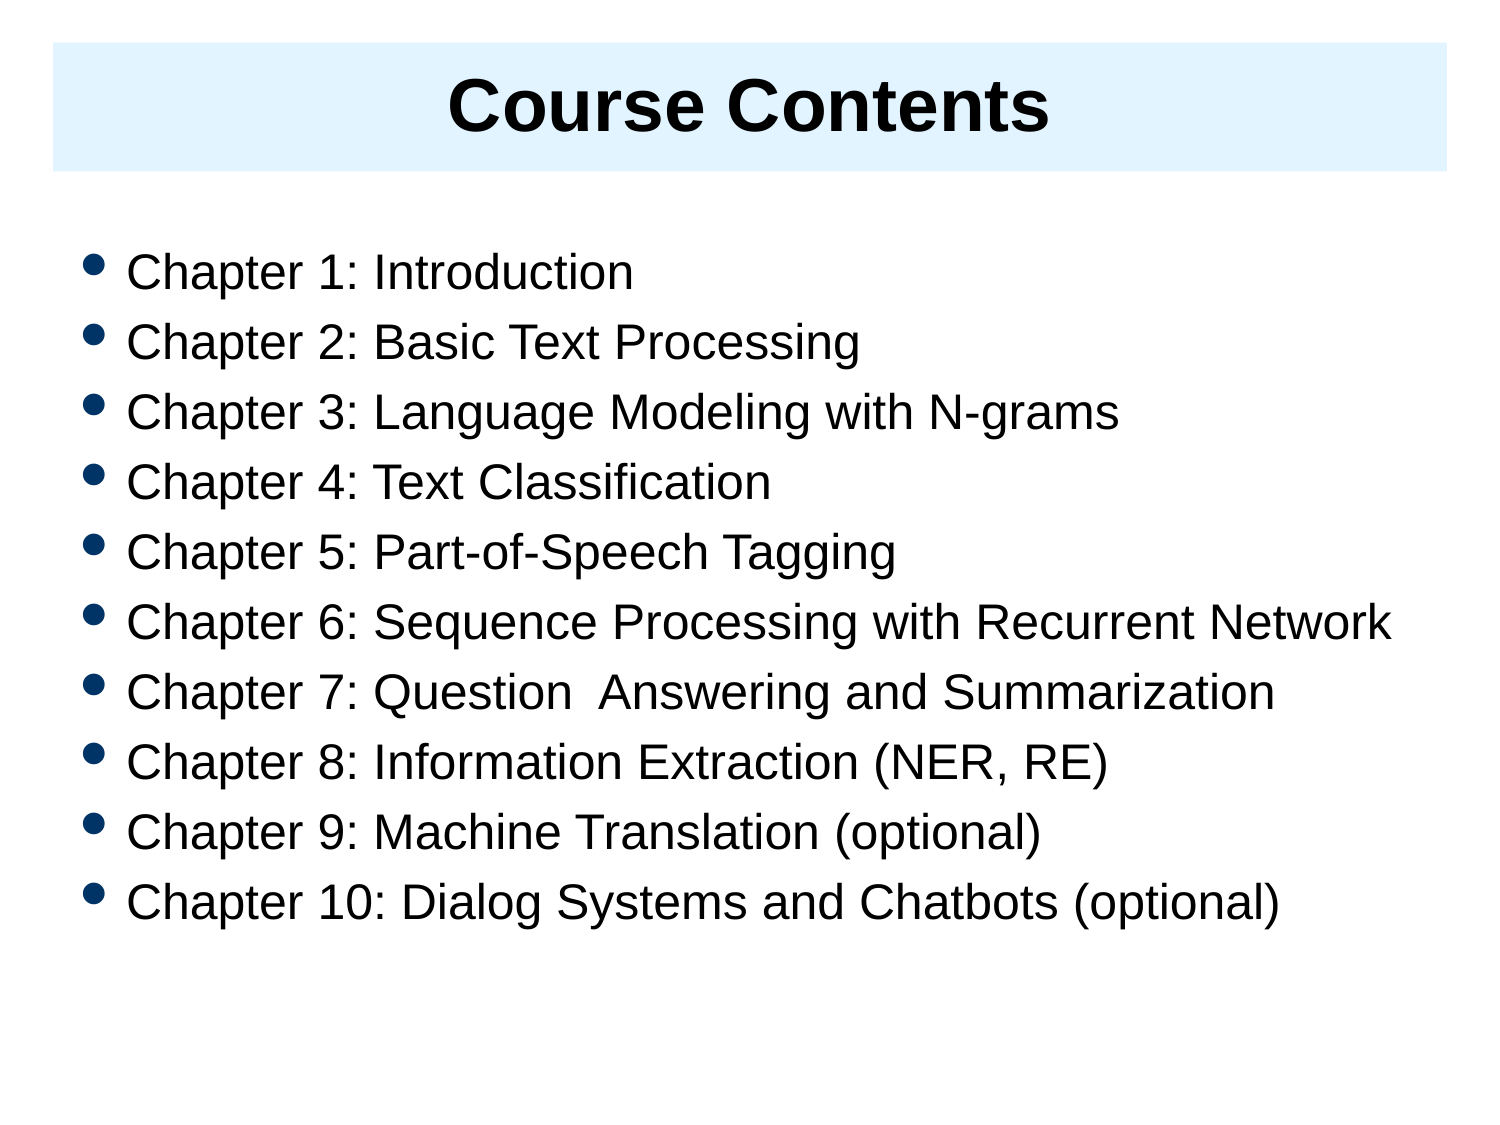

# Course Contents
Chapter 1: Introduction
Chapter 2: Basic Text Processing
Chapter 3: Language Modeling with N-grams
Chapter 4: Text Classification
Chapter 5: Part-of-Speech Tagging
Chapter 6: Sequence Processing with Recurrent Network
Chapter 7: Question  Answering and Summarization
Chapter 8: Information Extraction (NER, RE)
Chapter 9: Machine Translation (optional)
Chapter 10: Dialog Systems and Chatbots (optional)